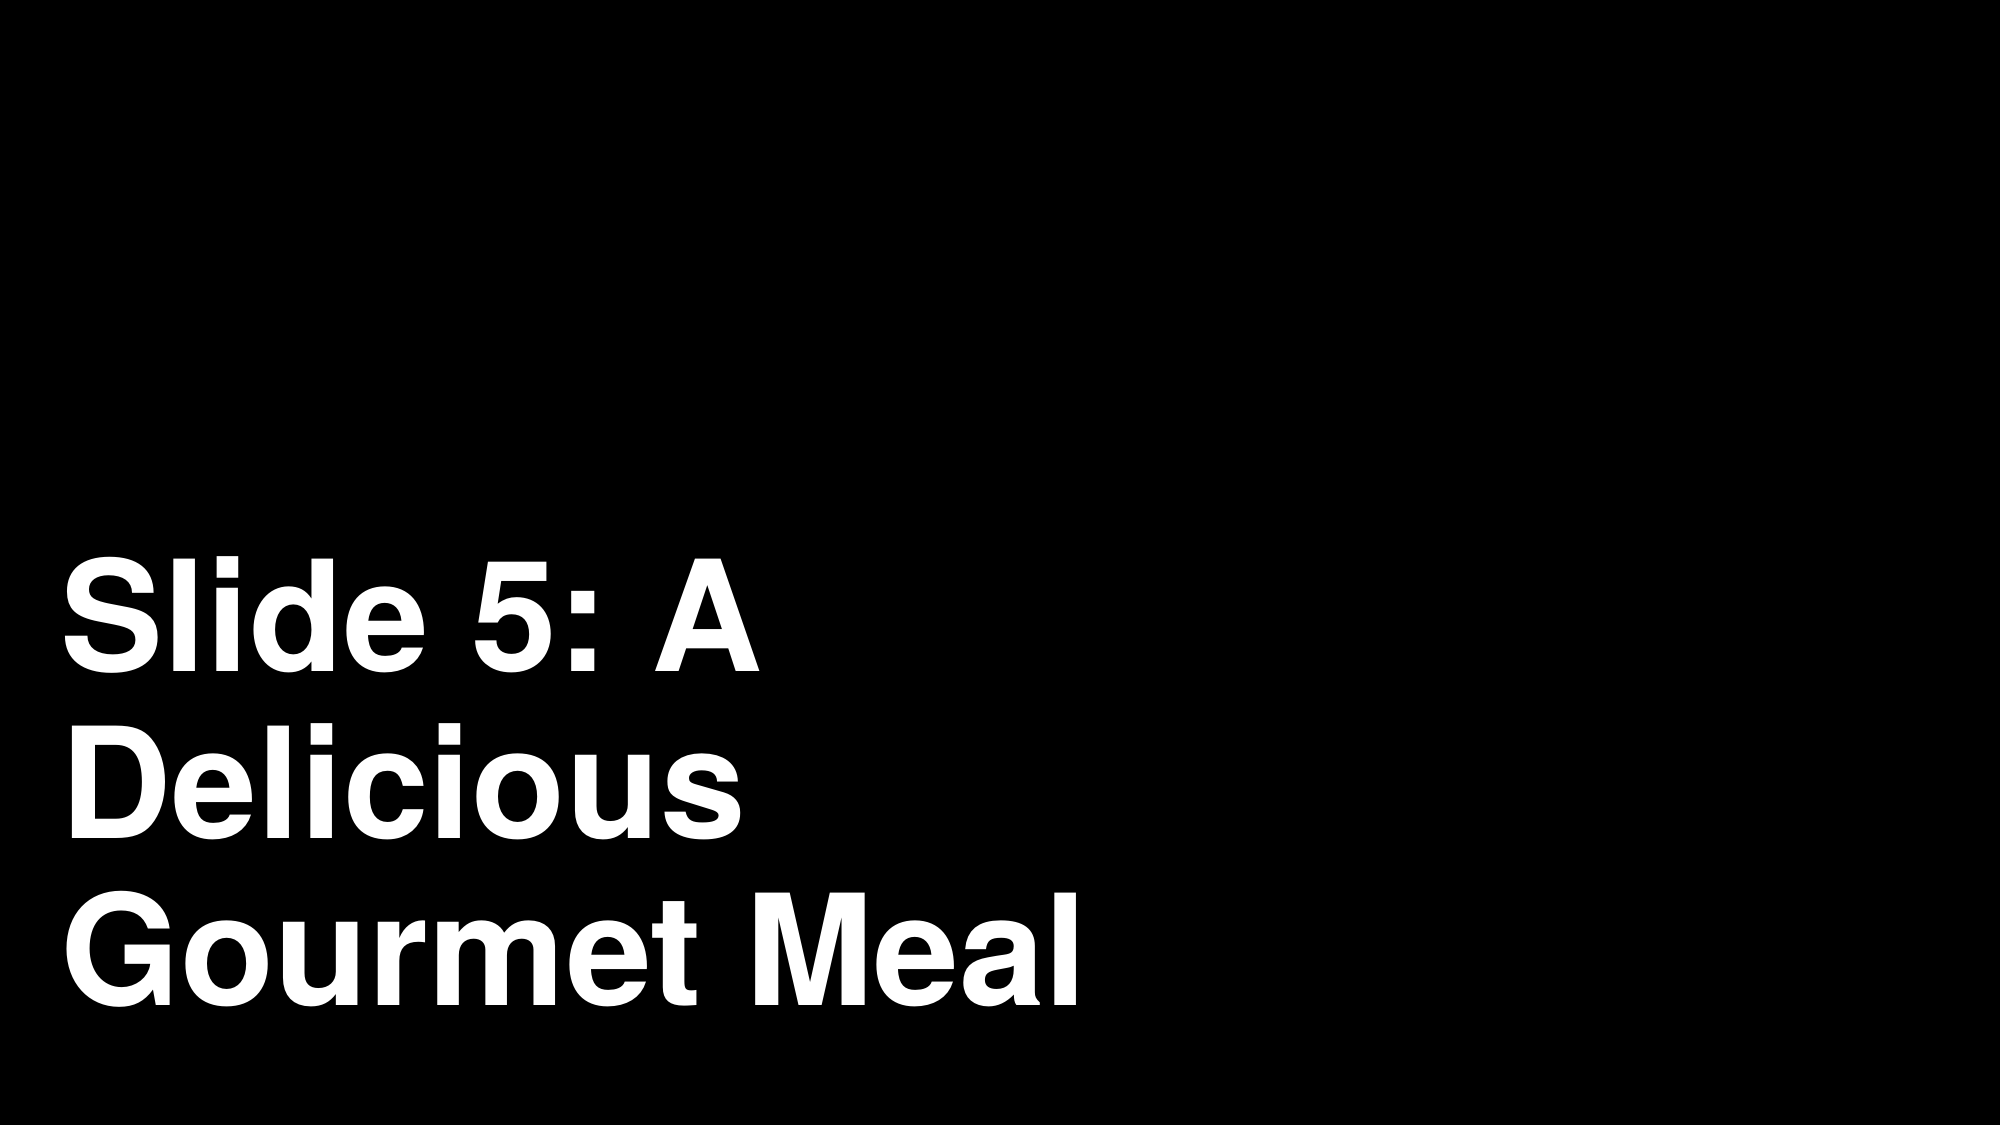

# Slide 5: A Delicious Gourmet Meal